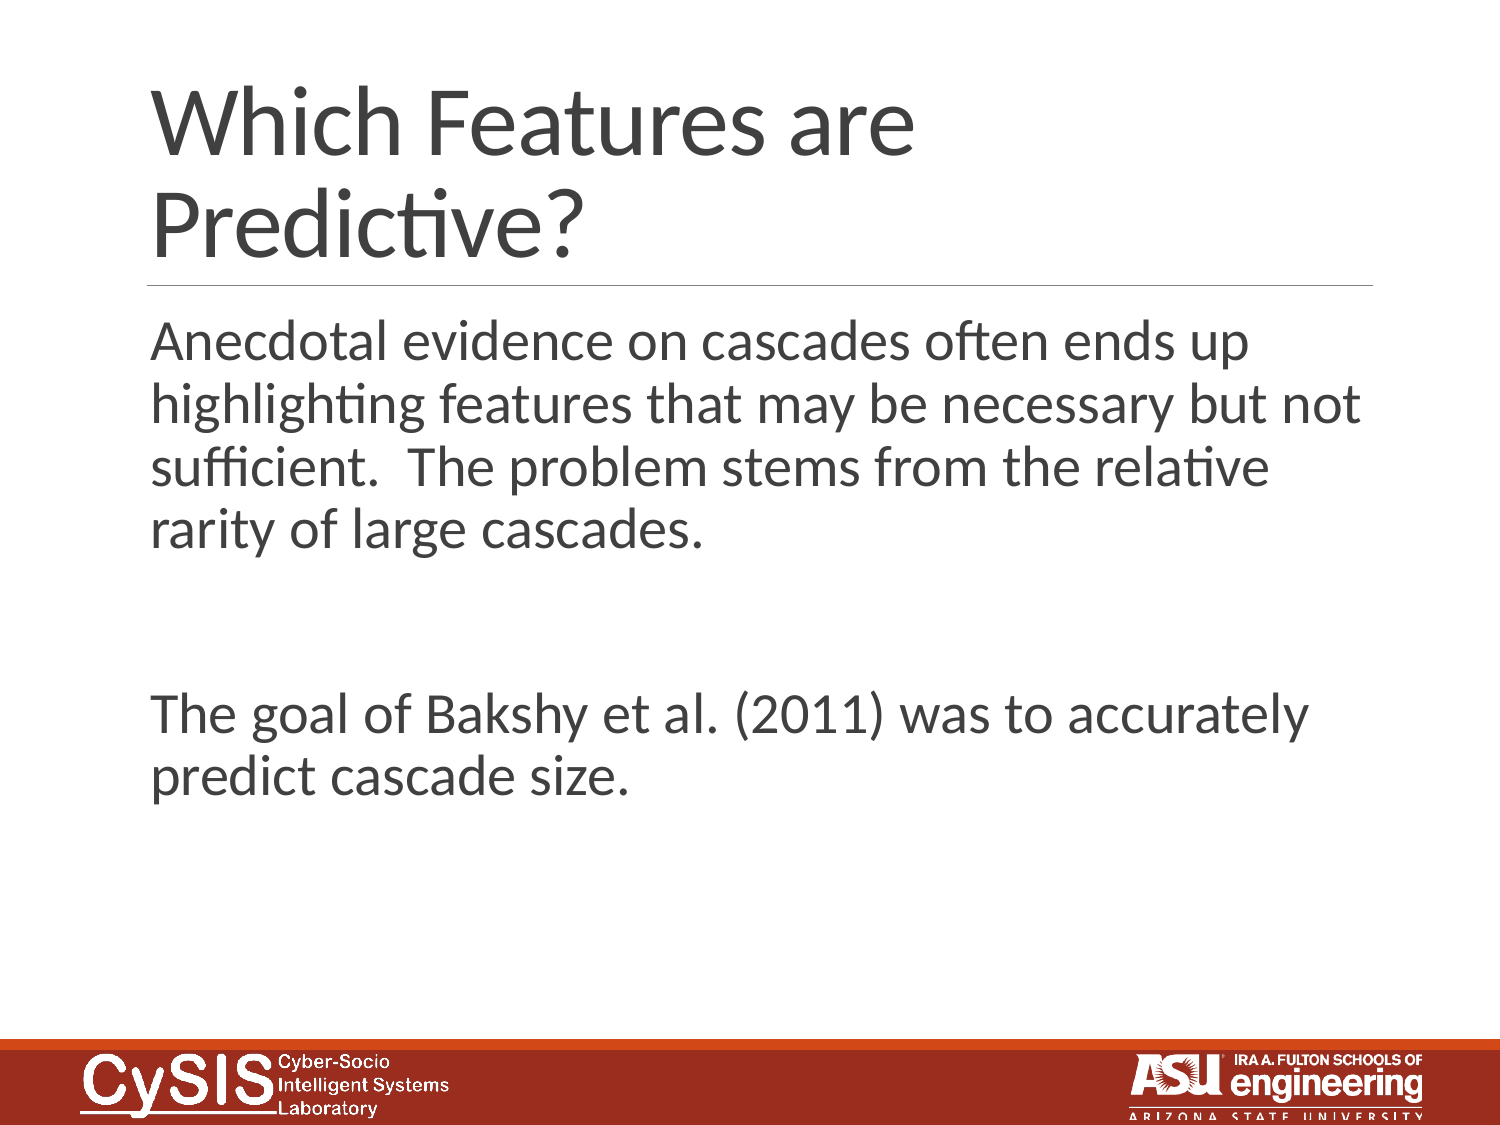

# Which Features are Predictive?
Anecdotal evidence on cascades often ends up highlighting features that may be necessary but not sufficient.  The problem stems from the relative rarity of large cascades.

The goal of Bakshy et al. (2011) was to accurately predict cascade size.